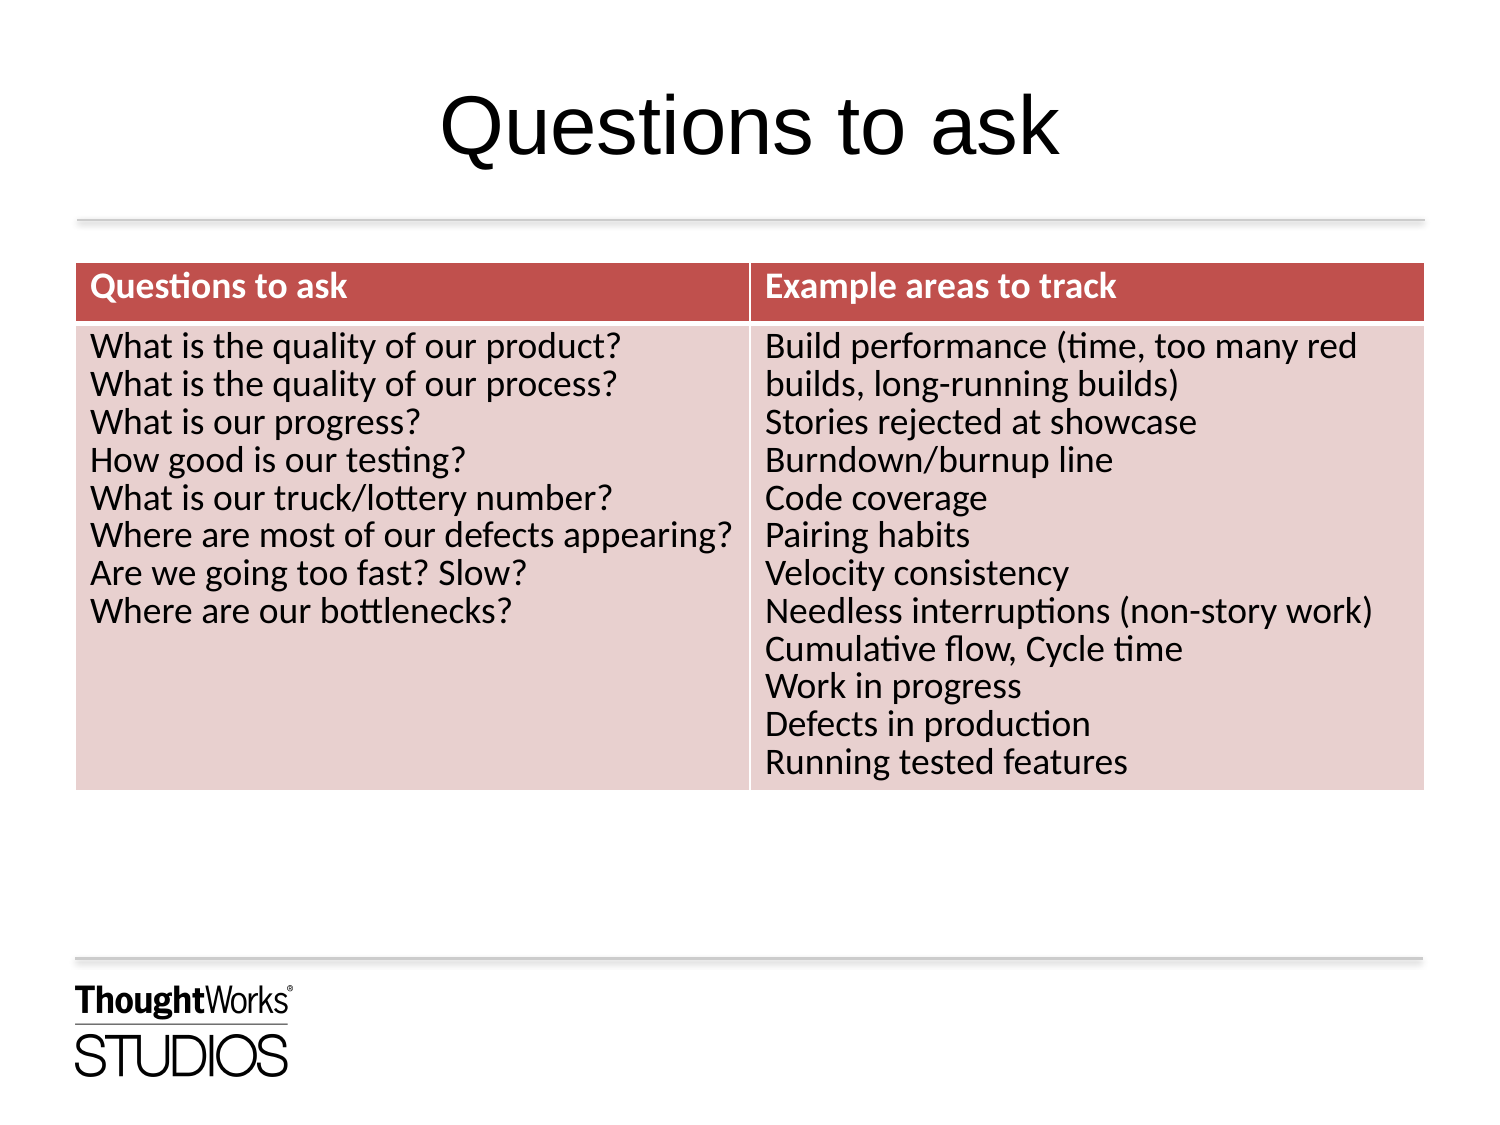

# Questions to ask
| Questions to ask | Example areas to track |
| --- | --- |
| What is the quality of our product? What is the quality of our process? What is our progress? How good is our testing? What is our truck/lottery number? Where are most of our defects appearing? Are we going too fast? Slow? Where are our bottlenecks? | Build performance (time, too many red builds, long-running builds) Stories rejected at showcase Burndown/burnup line Code coverage Pairing habits Velocity consistency Needless interruptions (non-story work) Cumulative flow, Cycle time Work in progress Defects in production Running tested features |